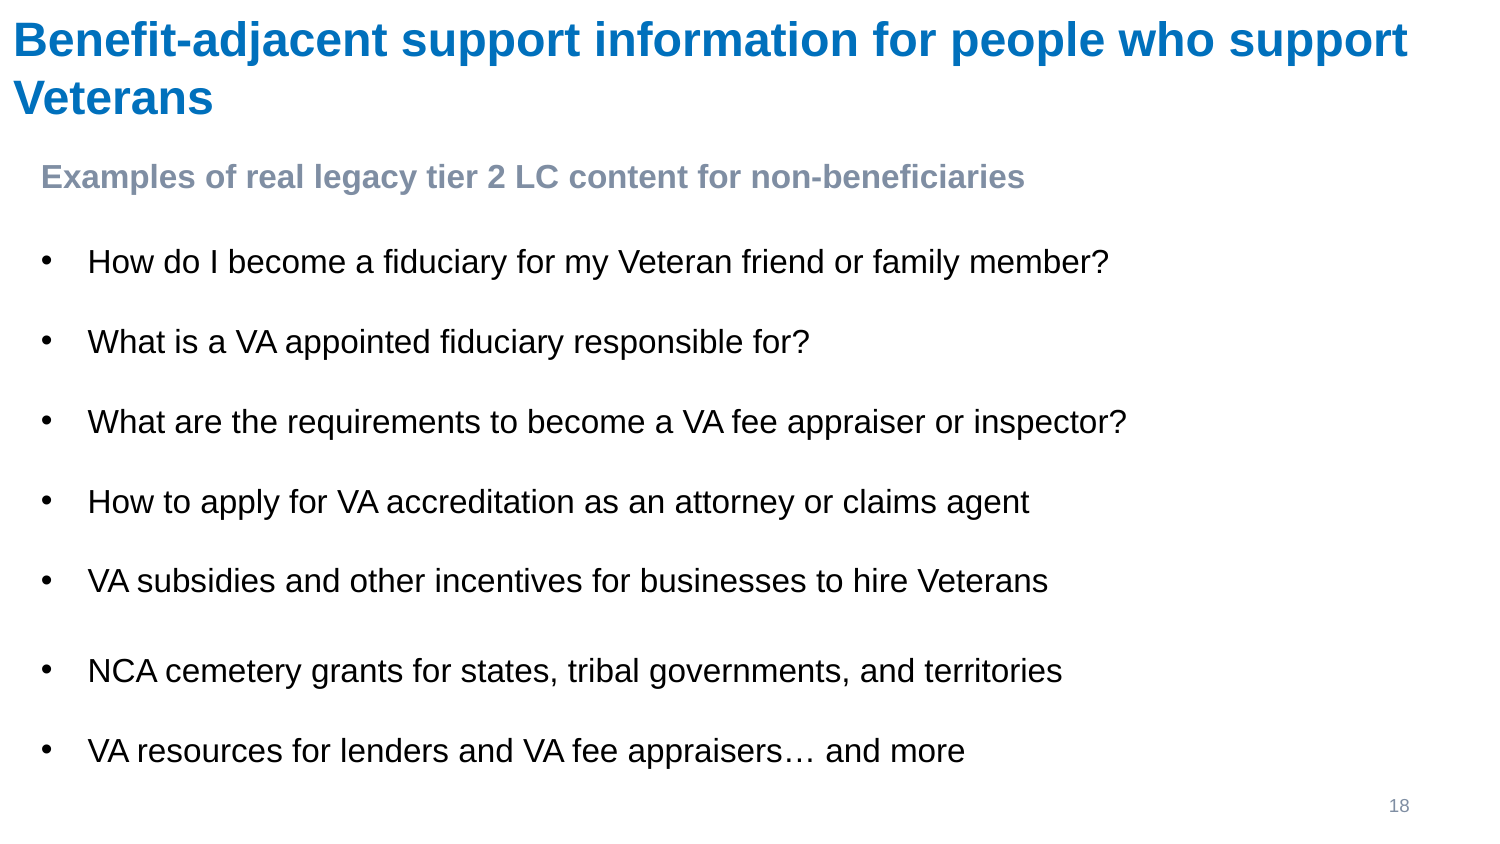

# Benefit-adjacent support information for people who support Veterans
Examples of real legacy tier 2 LC content for non-beneficiaries

How do I become a fiduciary for my Veteran friend or family member?
What is a VA appointed fiduciary responsible for?
What are the requirements to become a VA fee appraiser or inspector?
How to apply for VA accreditation as an attorney or claims agent
VA subsidies and other incentives for businesses to hire Veterans
NCA cemetery grants for states, tribal governments, and territories
VA resources for lenders and VA fee appraisers… and more
18